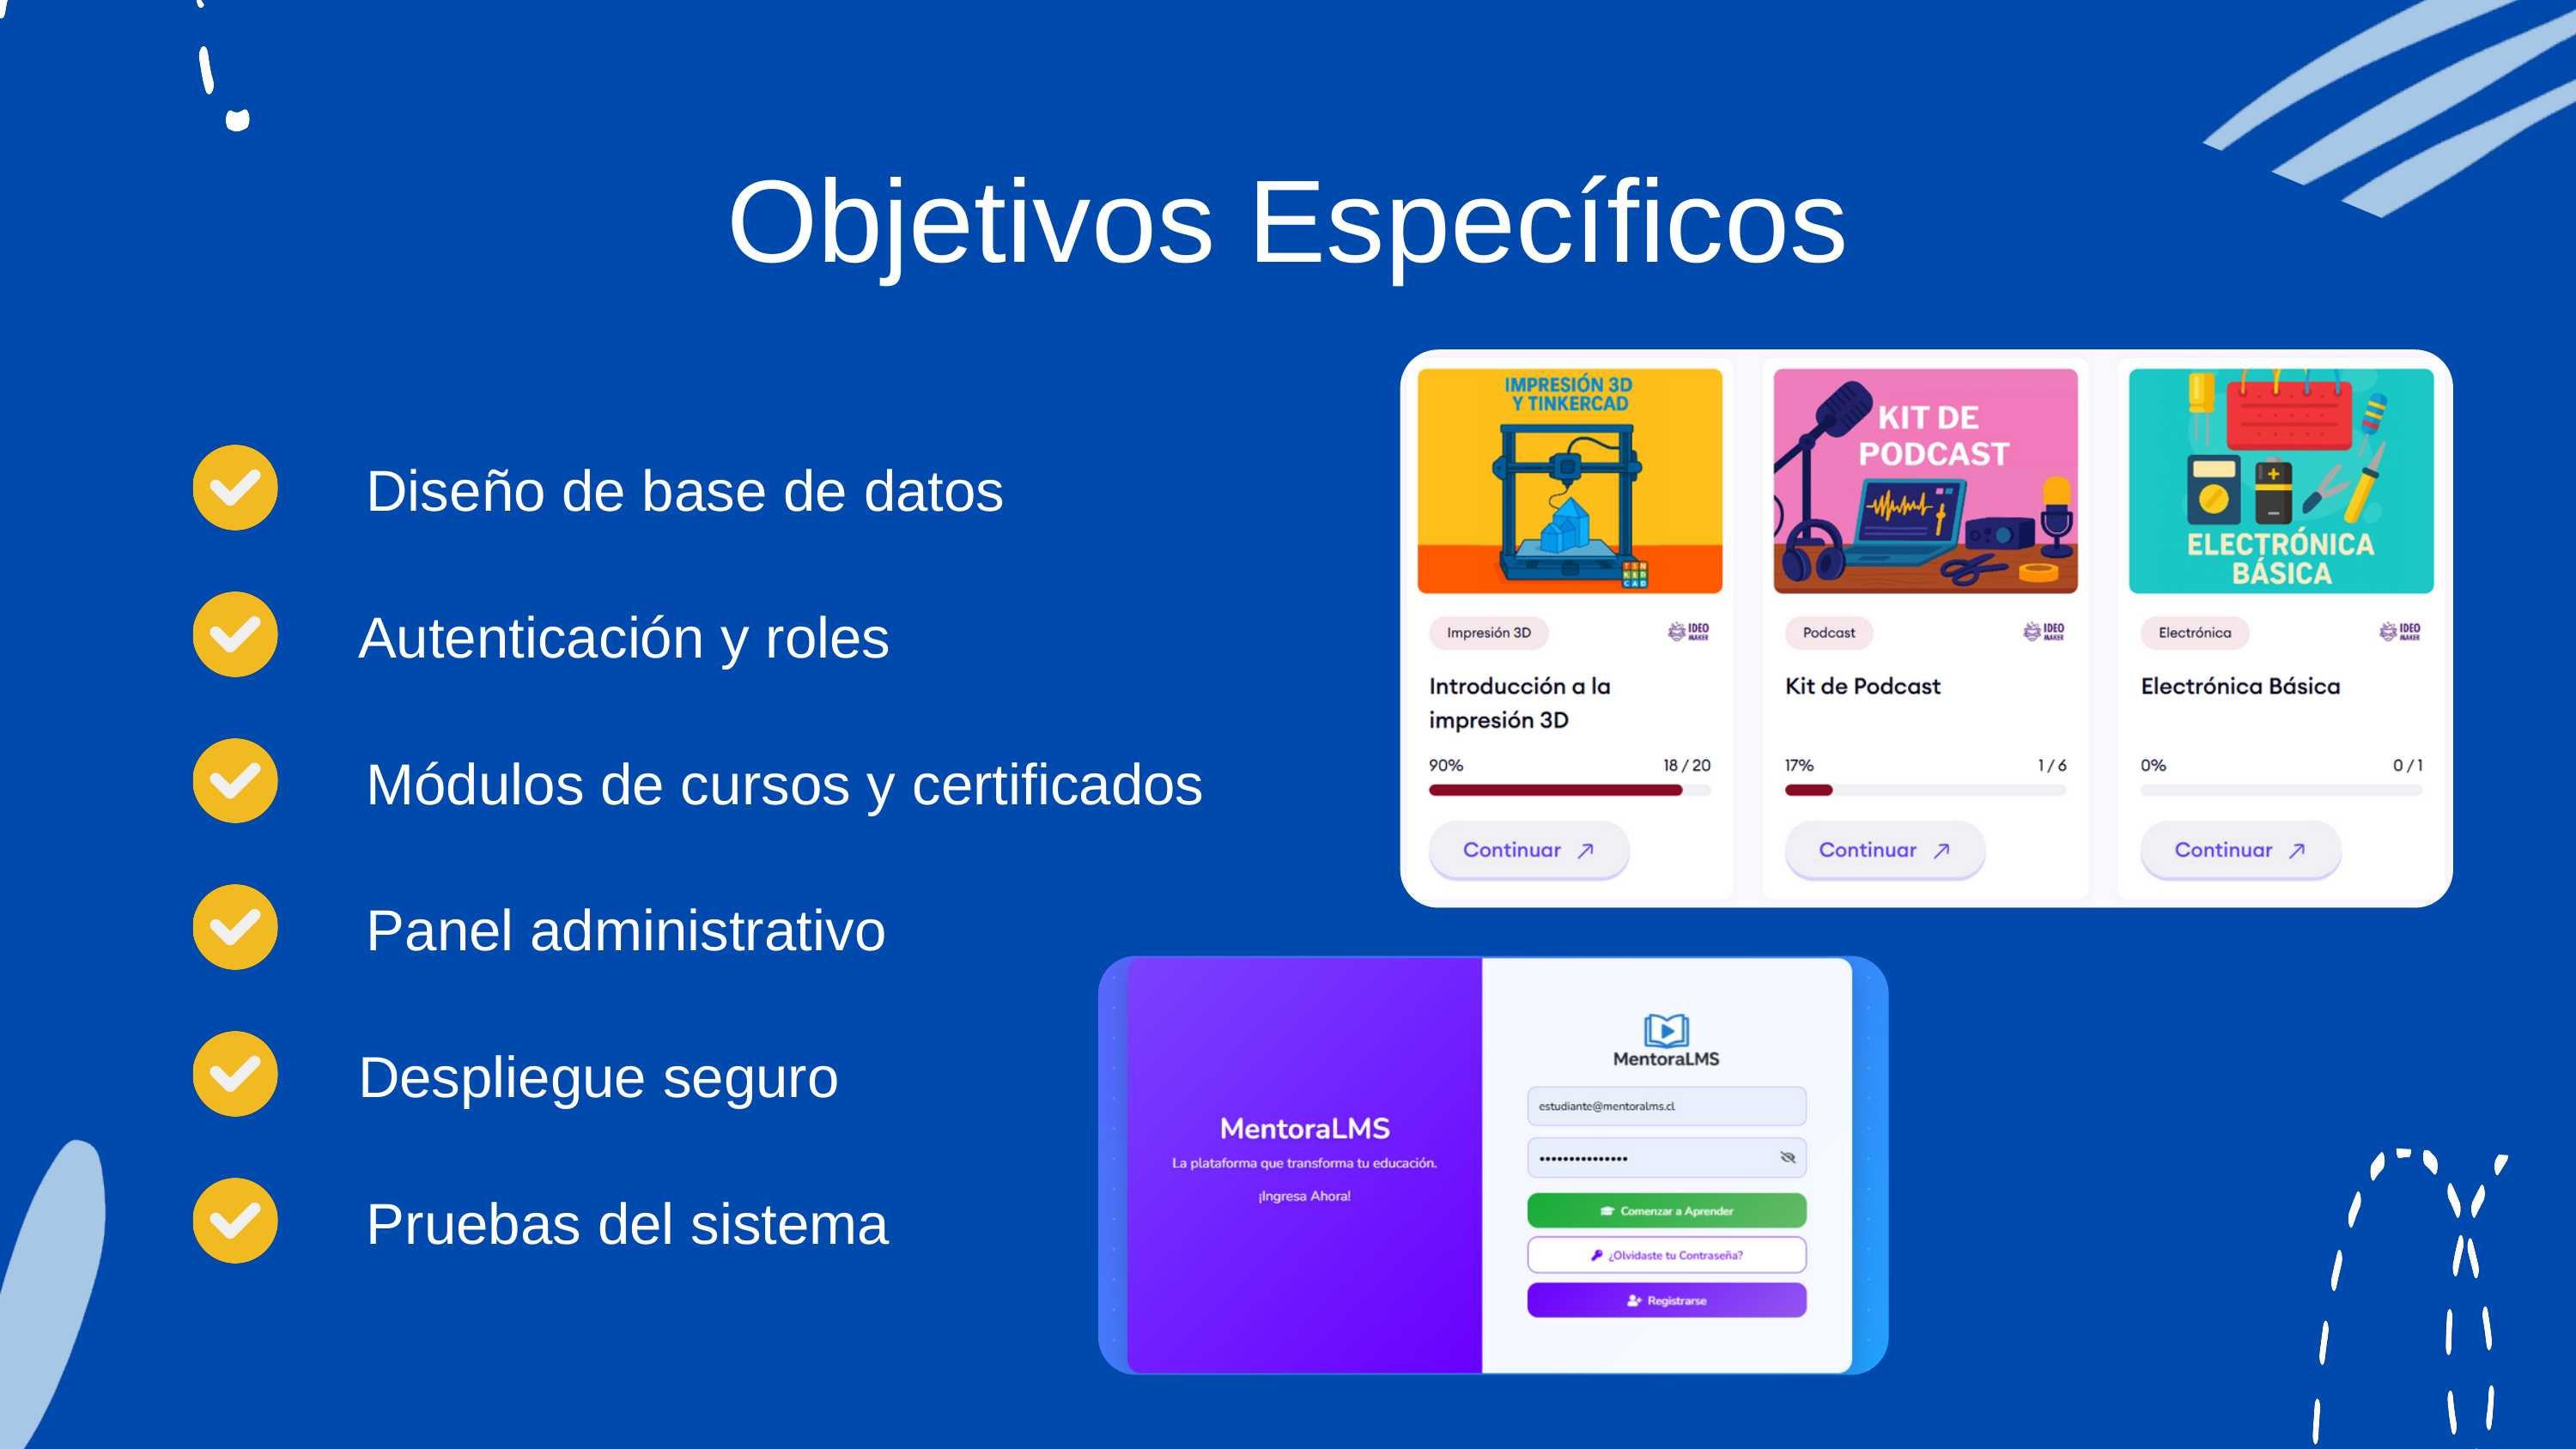

Objetivos Específicos

Diseño de base de datos

Autenticación y roles

Módulos de cursos y certificados

Panel administrativo

Despliegue seguro

Pruebas del sistema